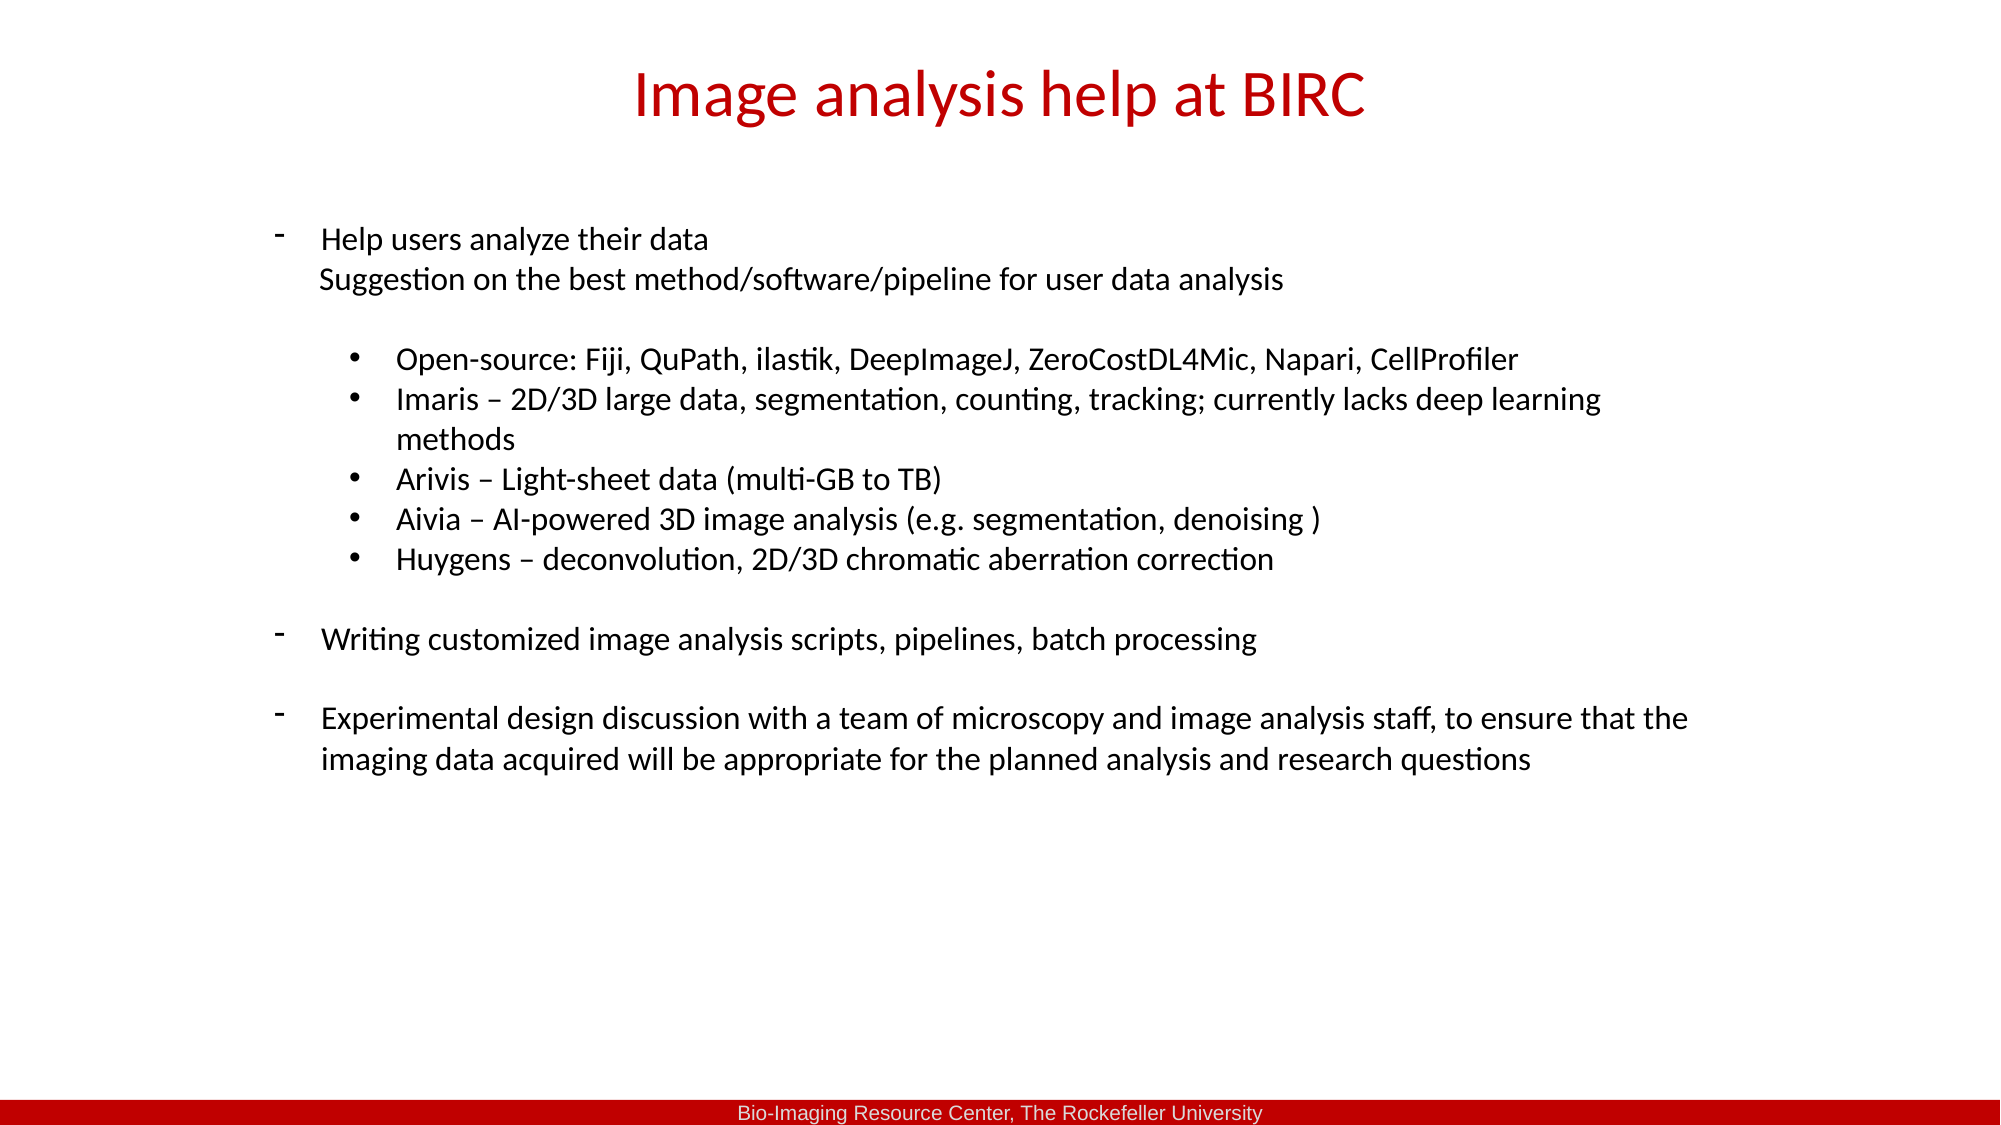

Image analysis help at BIRC
Help users analyze their data
      Suggestion on the best method/software/pipeline for user data analysis

Open-source: Fiji, QuPath, ilastik, DeepImageJ, ZeroCostDL4Mic, Napari, CellProfiler
Imaris – 2D/3D large data, segmentation, counting, tracking; currently lacks deep learning methods
Arivis – Light-sheet data (multi-GB to TB)
Aivia – AI-powered 3D image analysis (e.g. segmentation, denoising )
Huygens – deconvolution, 2D/3D chromatic aberration correction

Writing customized image analysis scripts, pipelines, batch processing

Experimental design discussion with a team of microscopy and image analysis staff, to ensure that the imaging data acquired will be appropriate for the planned analysis and research questions
Bio-Imaging Resource Center, The Rockefeller University